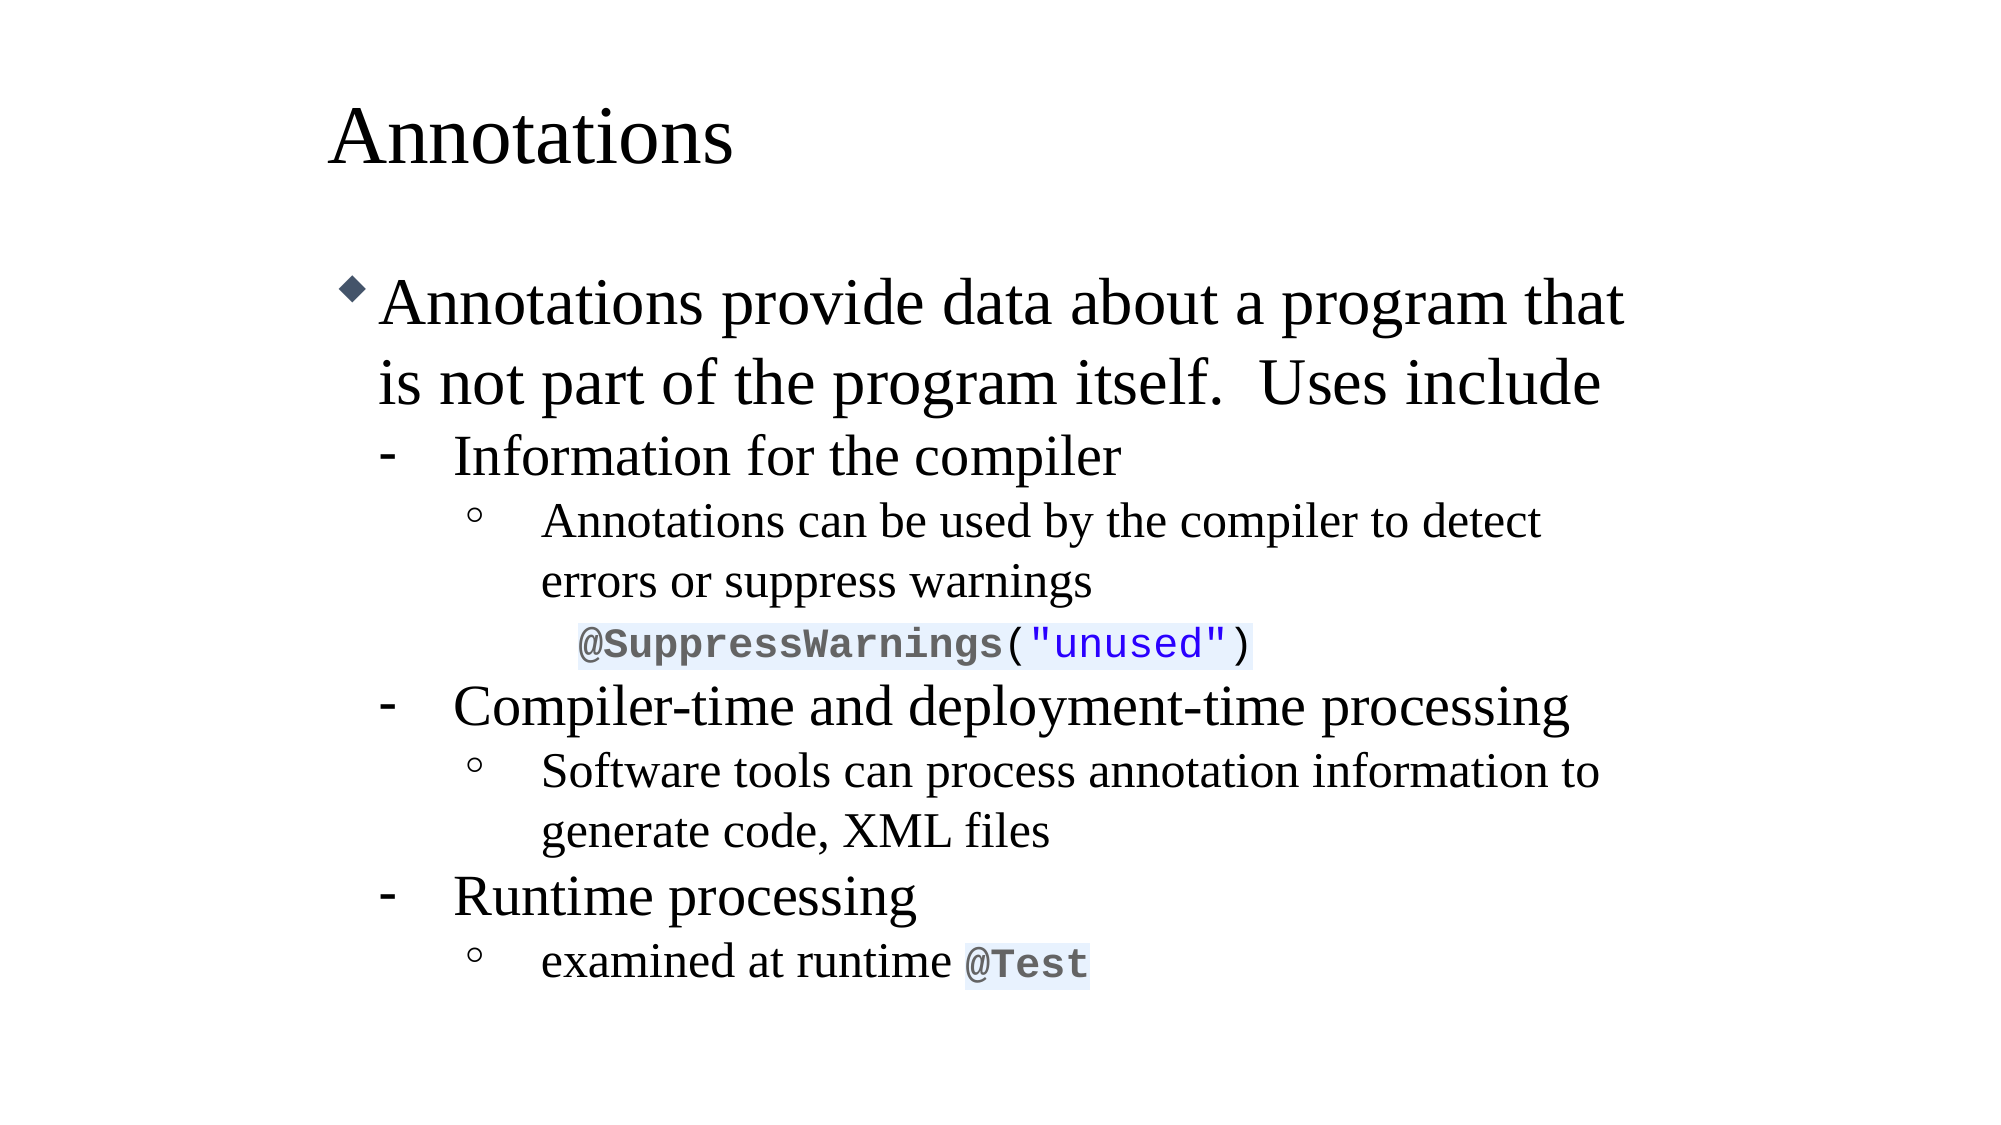

Annotations
Annotations provide data about a program that is not part of the program itself.  Uses include
Information for the compiler
Annotations can be used by the compiler to detect errors or suppress warnings
   @SuppressWarnings("unused")
Compiler-time and deployment-time processing
Software tools can process annotation information to generate code, XML files
Runtime processing
examined at runtime @Test